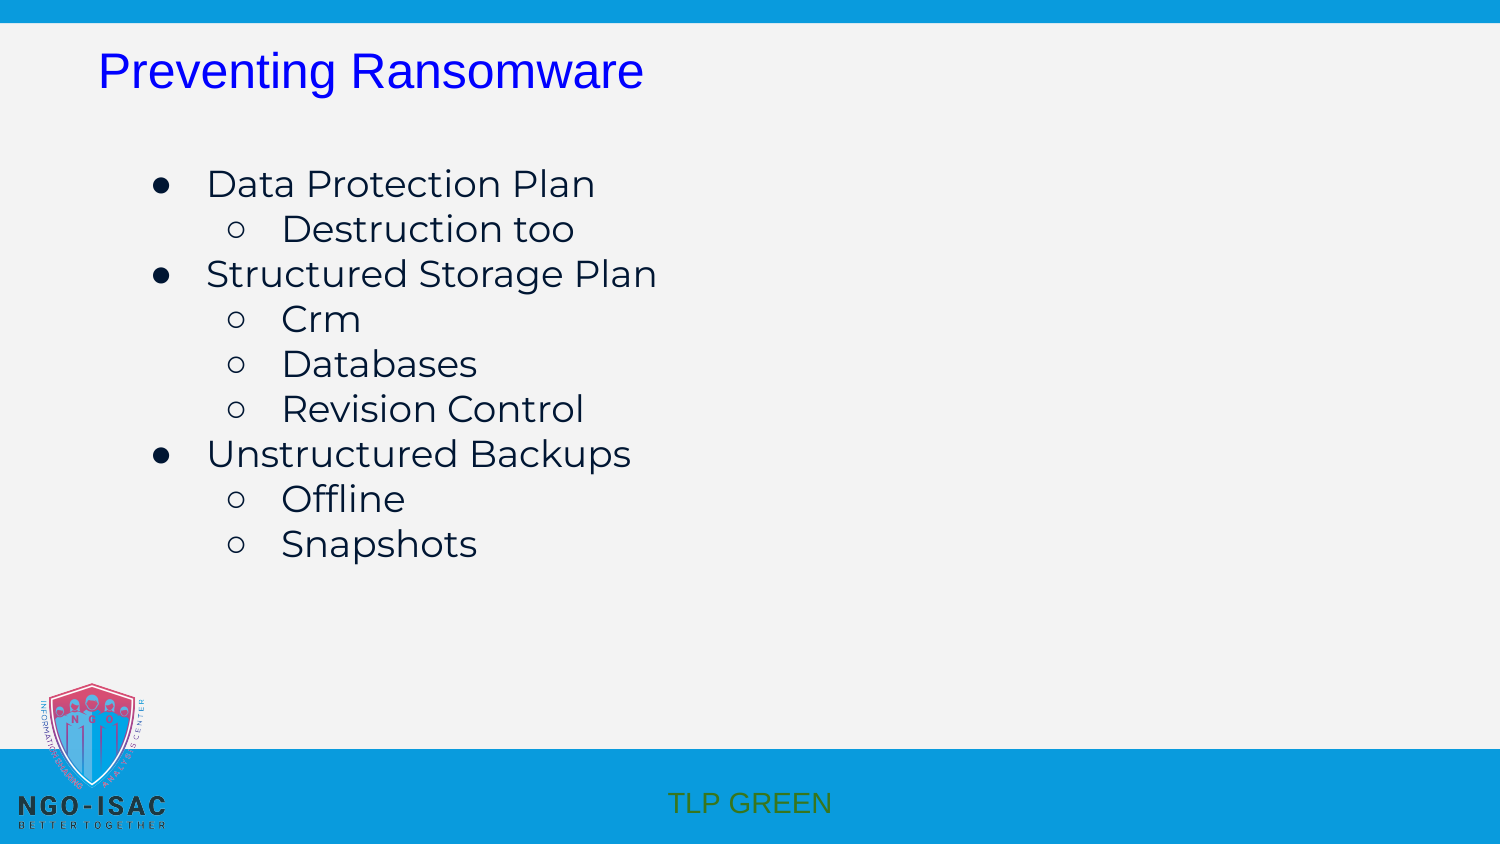

# Preventing Ransomware
Data Protection Plan
Destruction too
Structured Storage Plan
Crm
Databases
Revision Control
Unstructured Backups
Offline
Snapshots